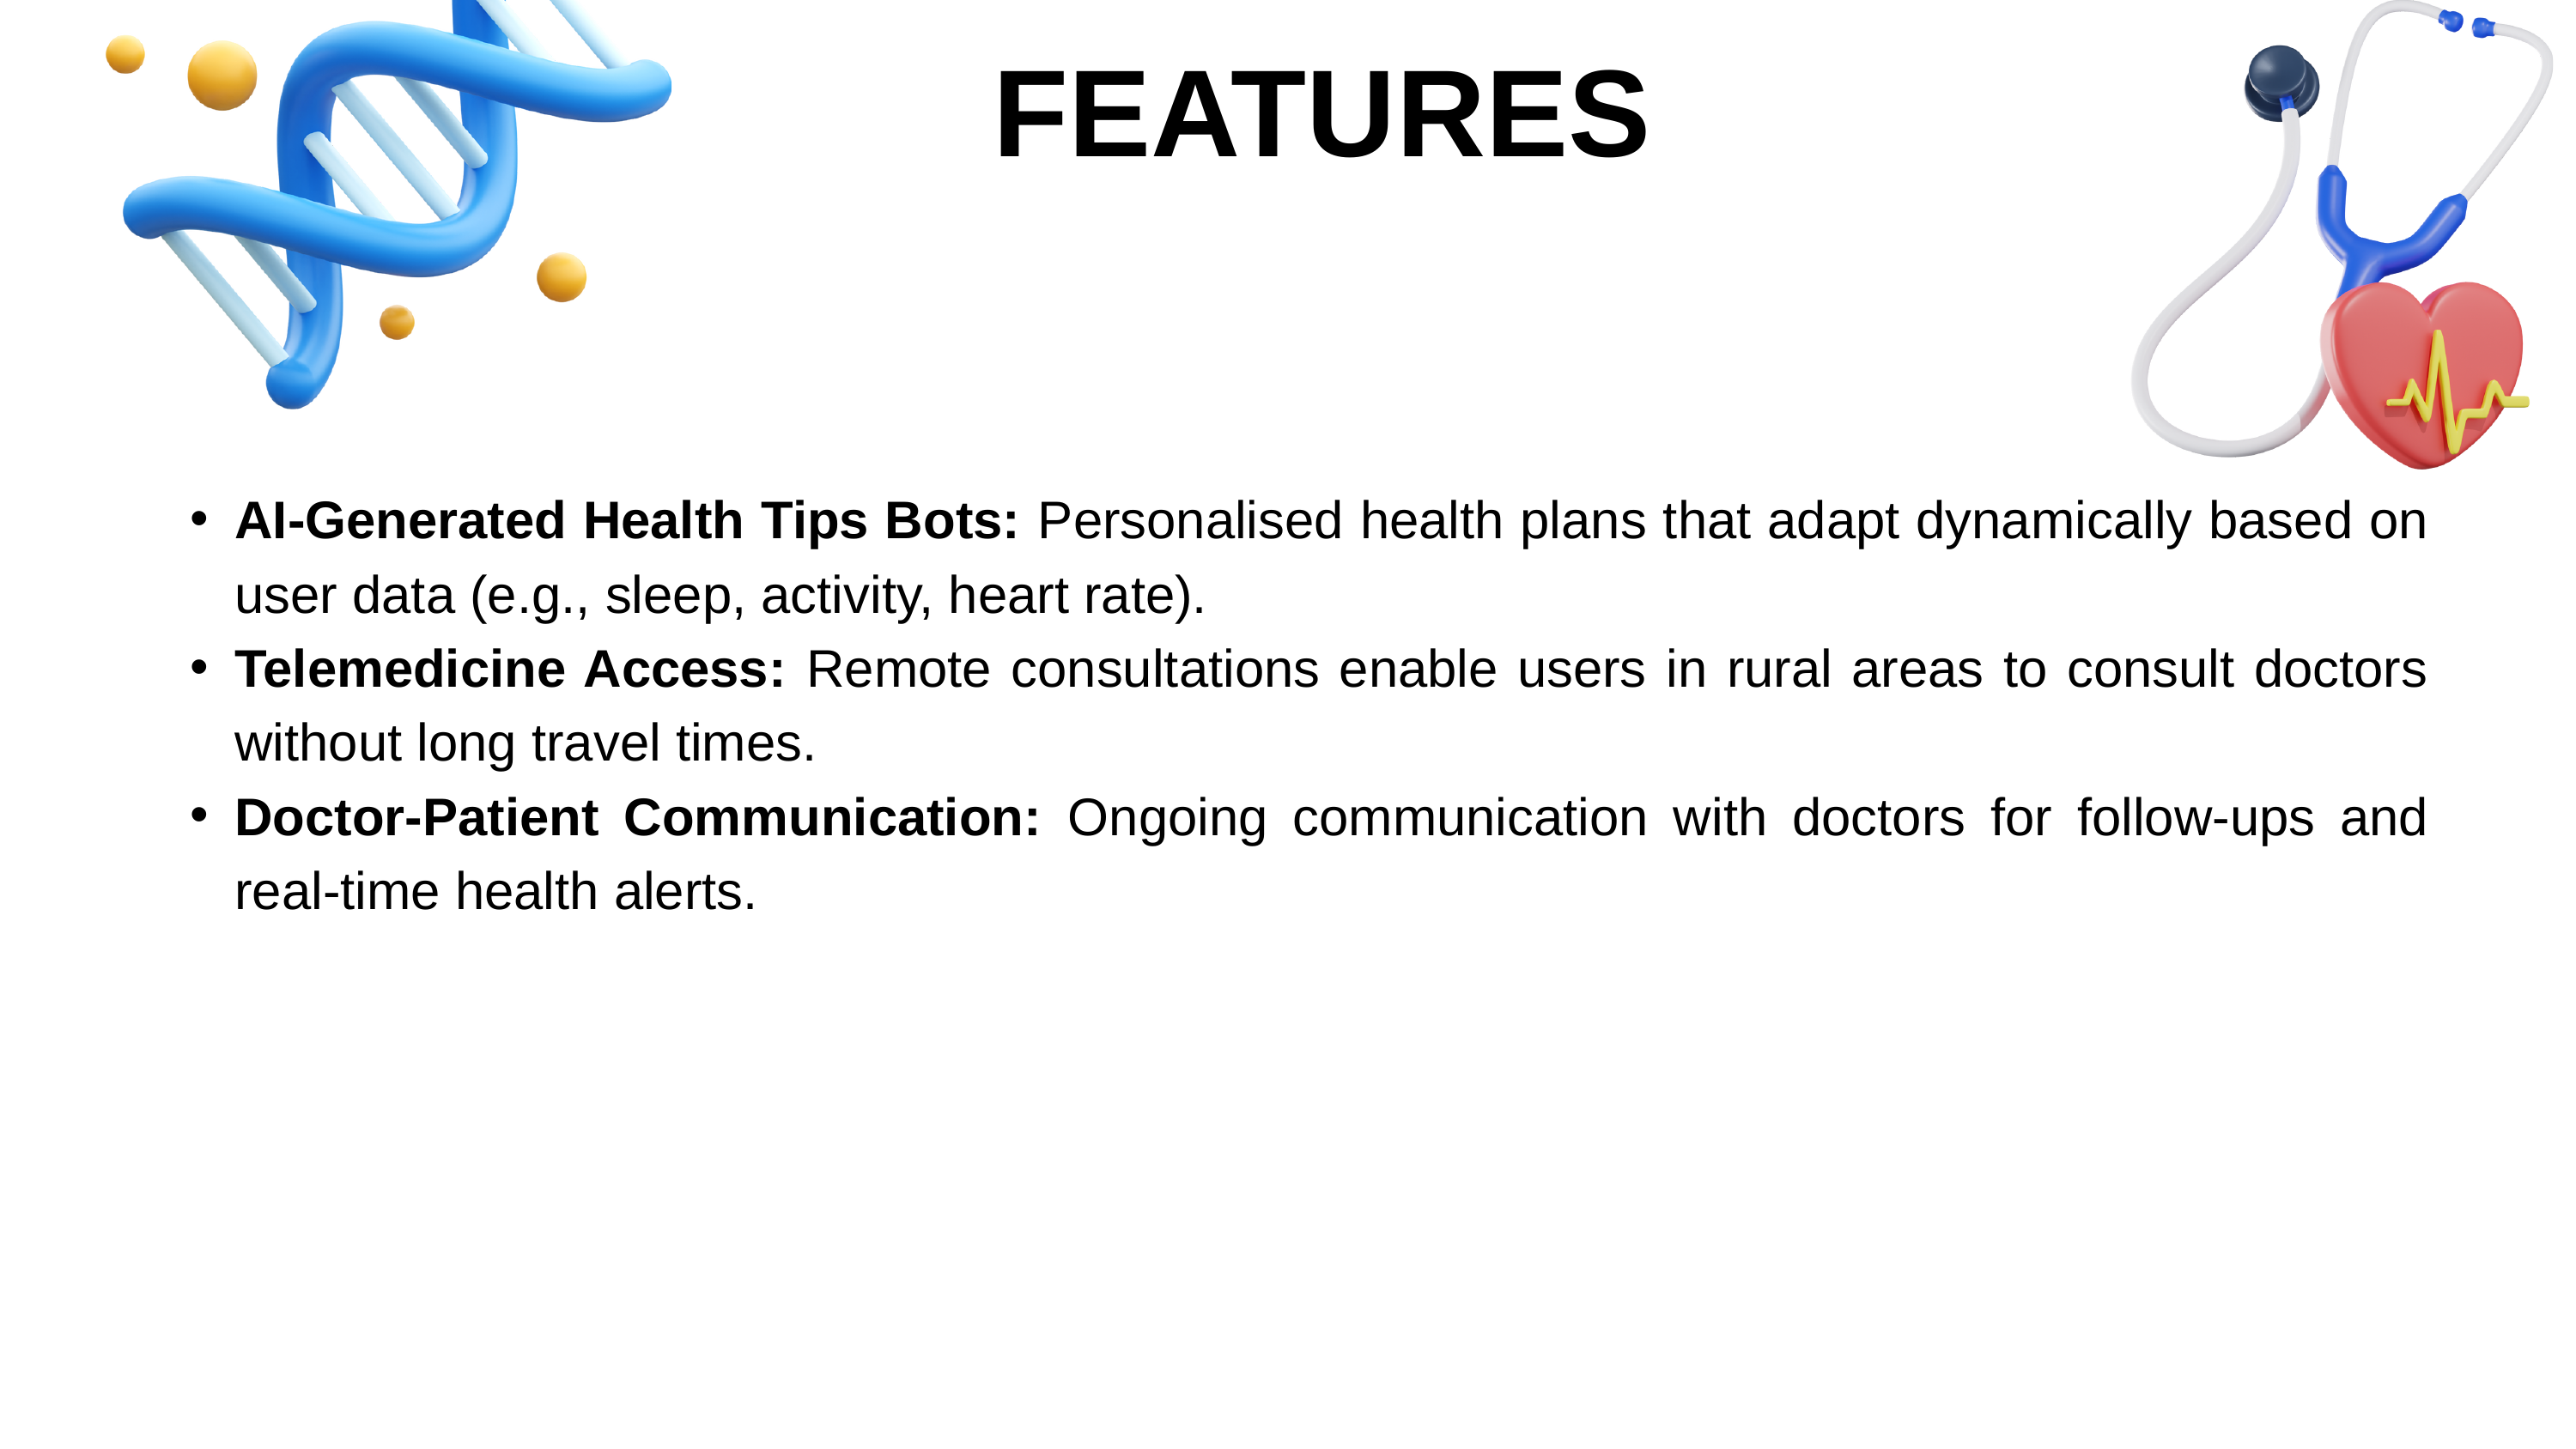

FEATURES

AI-Generated Health Tips Bots: Personalised health plans that adapt dynamically based on user data (e.g., sleep, activity, heart rate).
Telemedicine Access: Remote consultations enable users in rural areas to consult doctors without long travel times.
Doctor-Patient Communication: Ongoing communication with doctors for follow-ups and real-time health alerts.